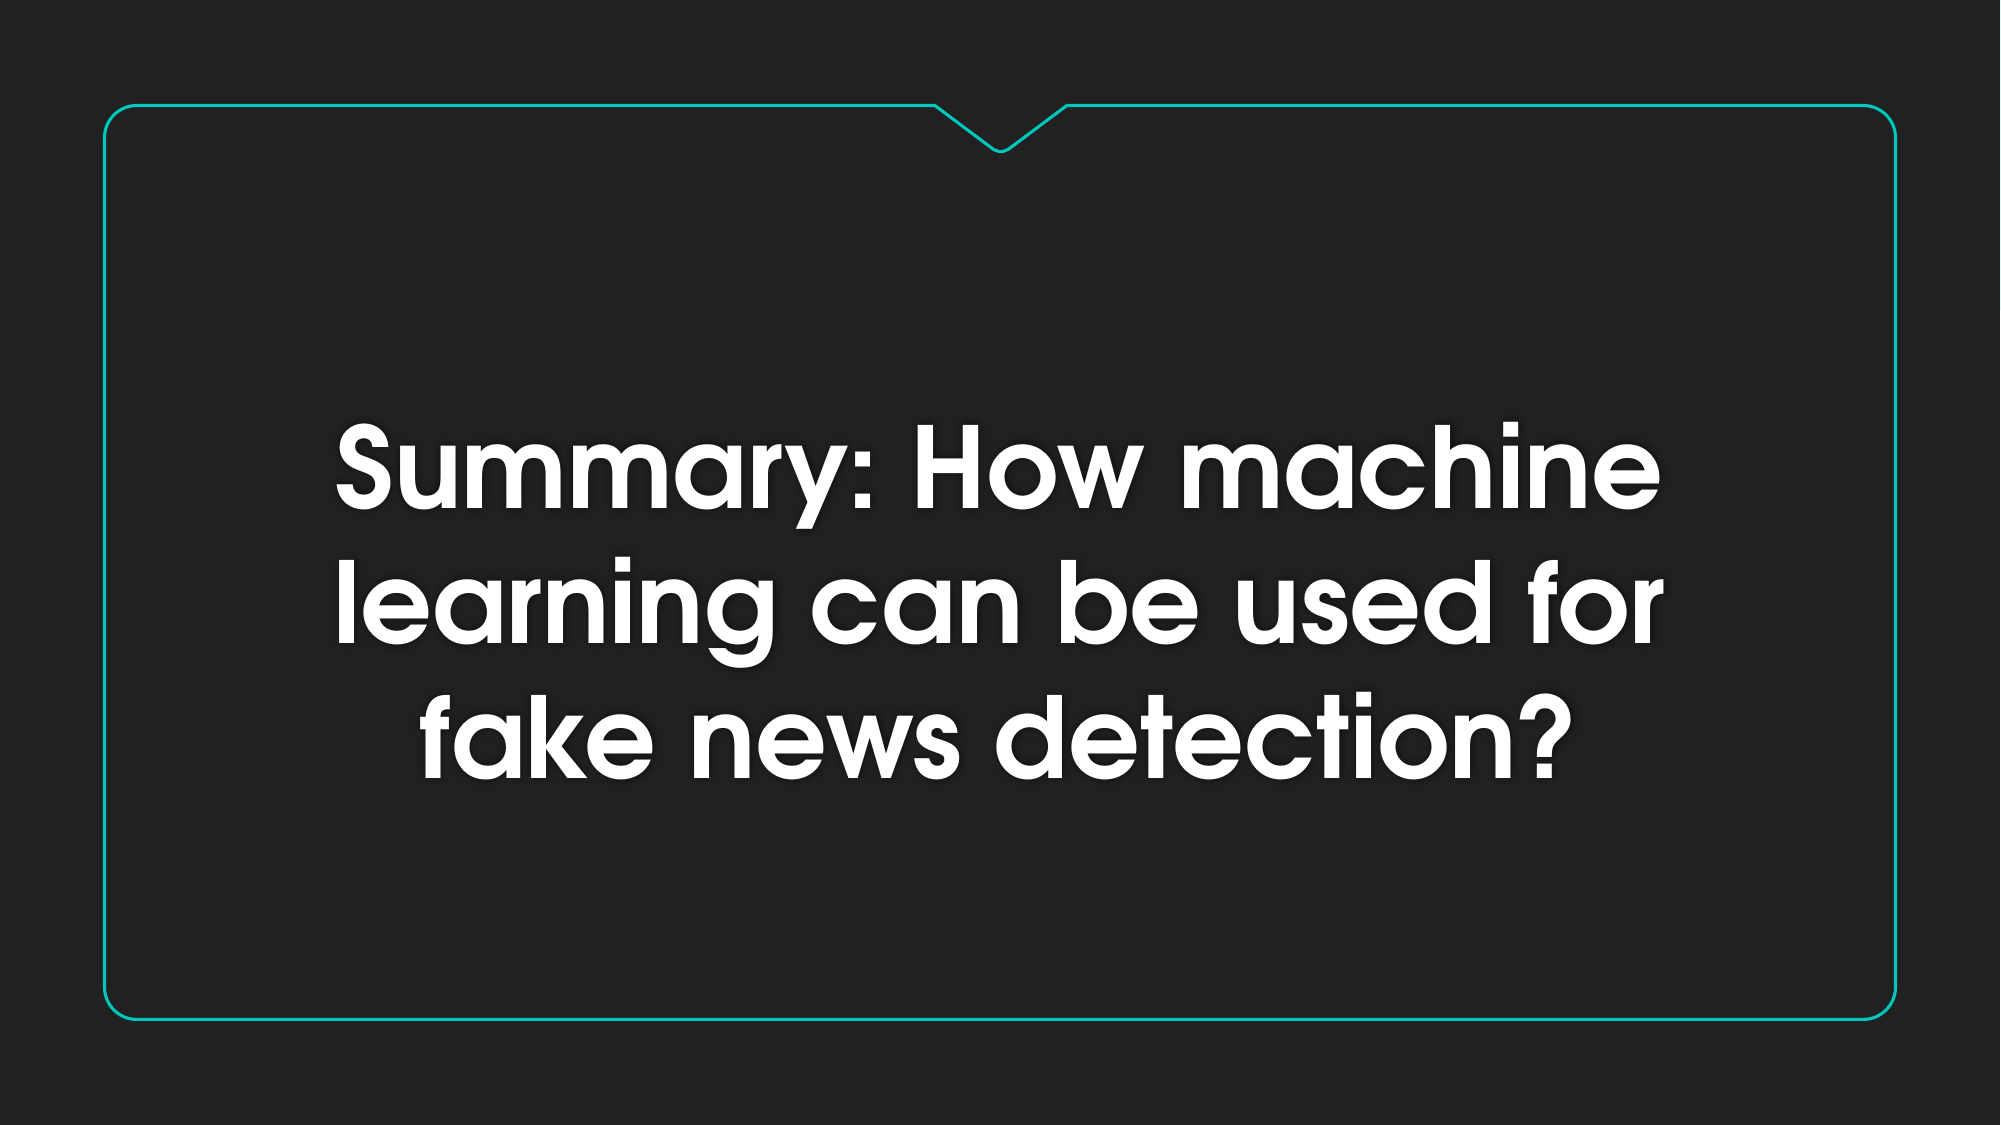

# Summary: How machine learning can be used for fake news detection?